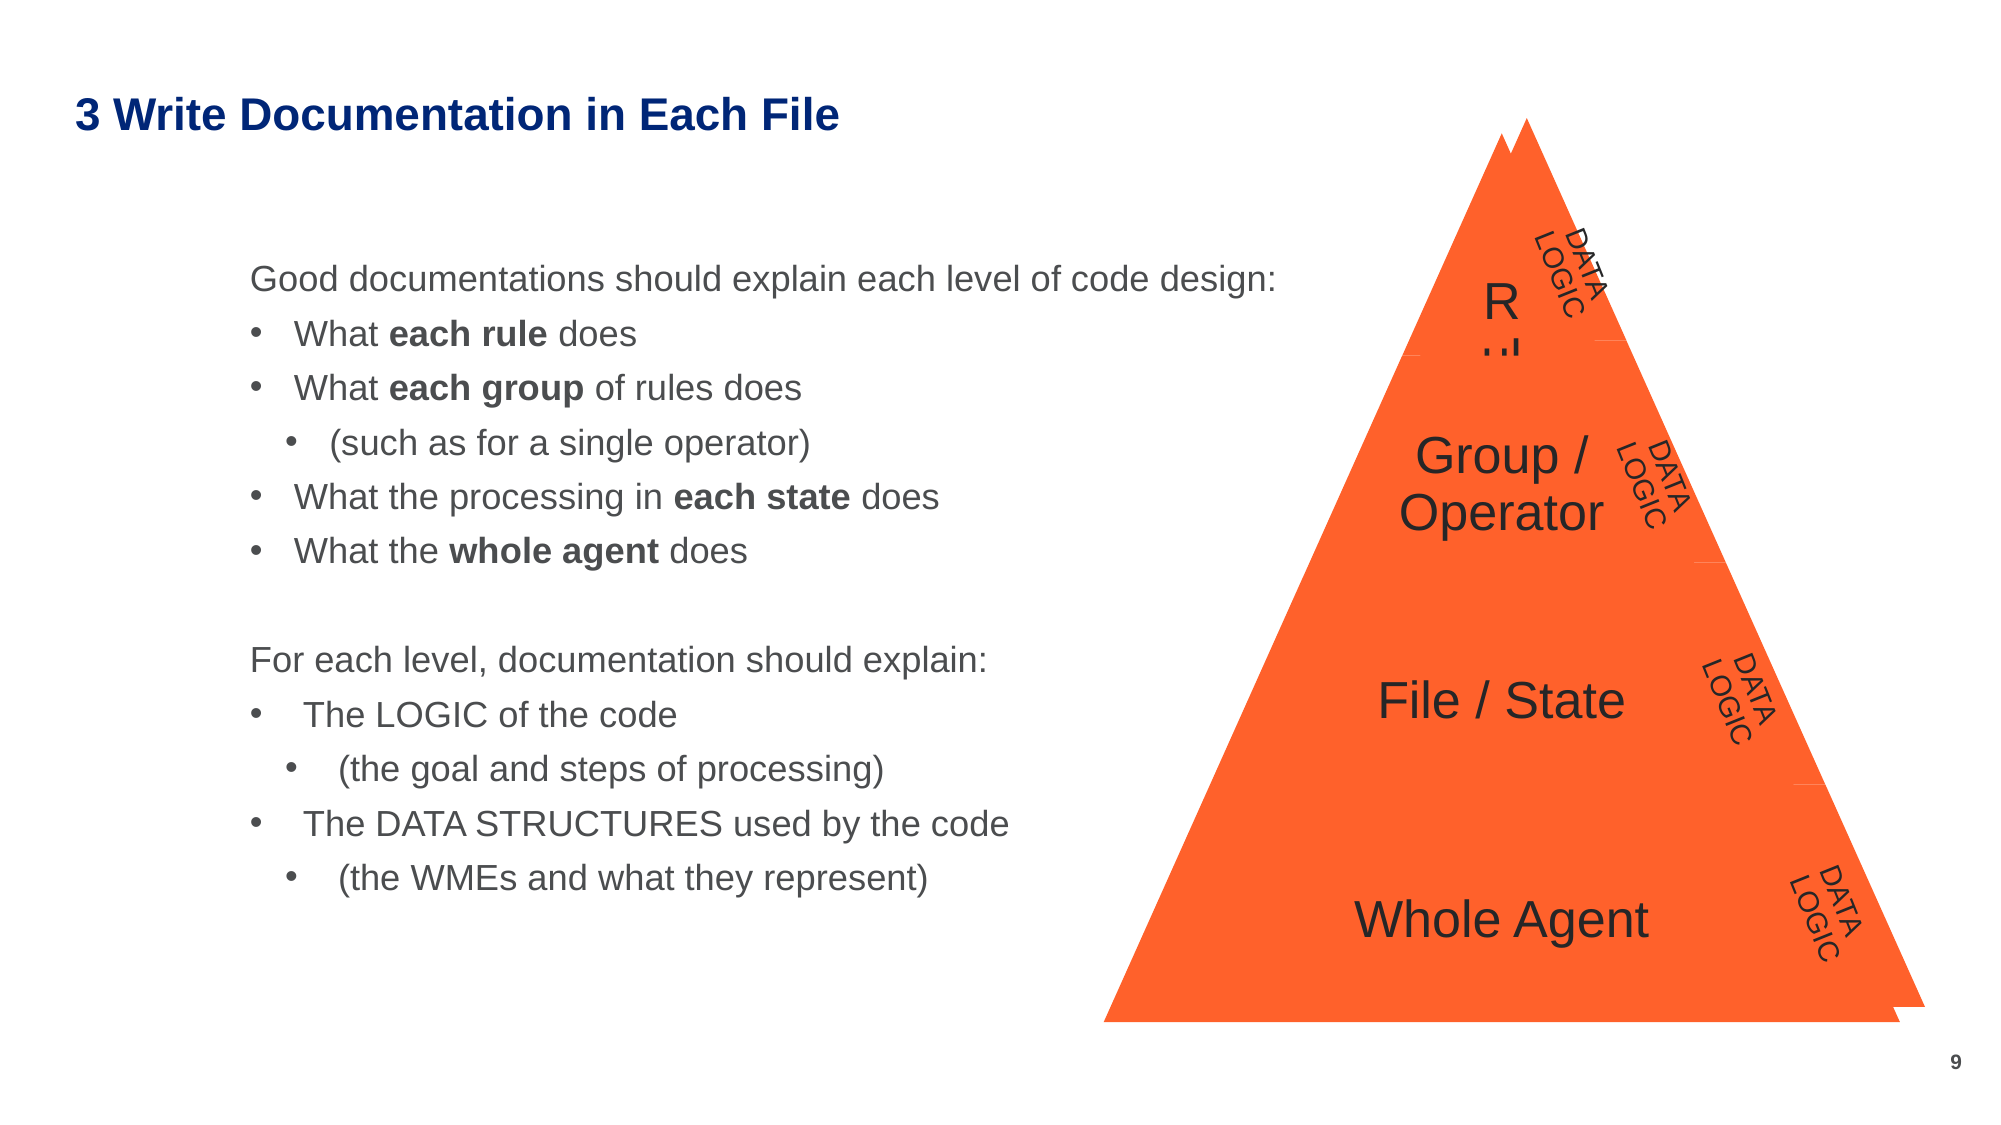

# 3 Write Documentation in Each File

Rule

Operator / Group
File / Substate
Whole Agent

Rule
Group / Operator
File / State
Whole Agent
DATA
Good documentations should explain each level of code design:
What each rule does
What each group of rules does
(such as for a single operator)
What the processing in each state does
What the whole agent does

For each level, documentation should explain:
The LOGIC of the code
(the goal and steps of processing)
The DATA STRUCTURES used by the code
(the WMEs and what they represent)
LOGIC
DATA
LOGIC
DATA
LOGIC
DATA
LOGIC